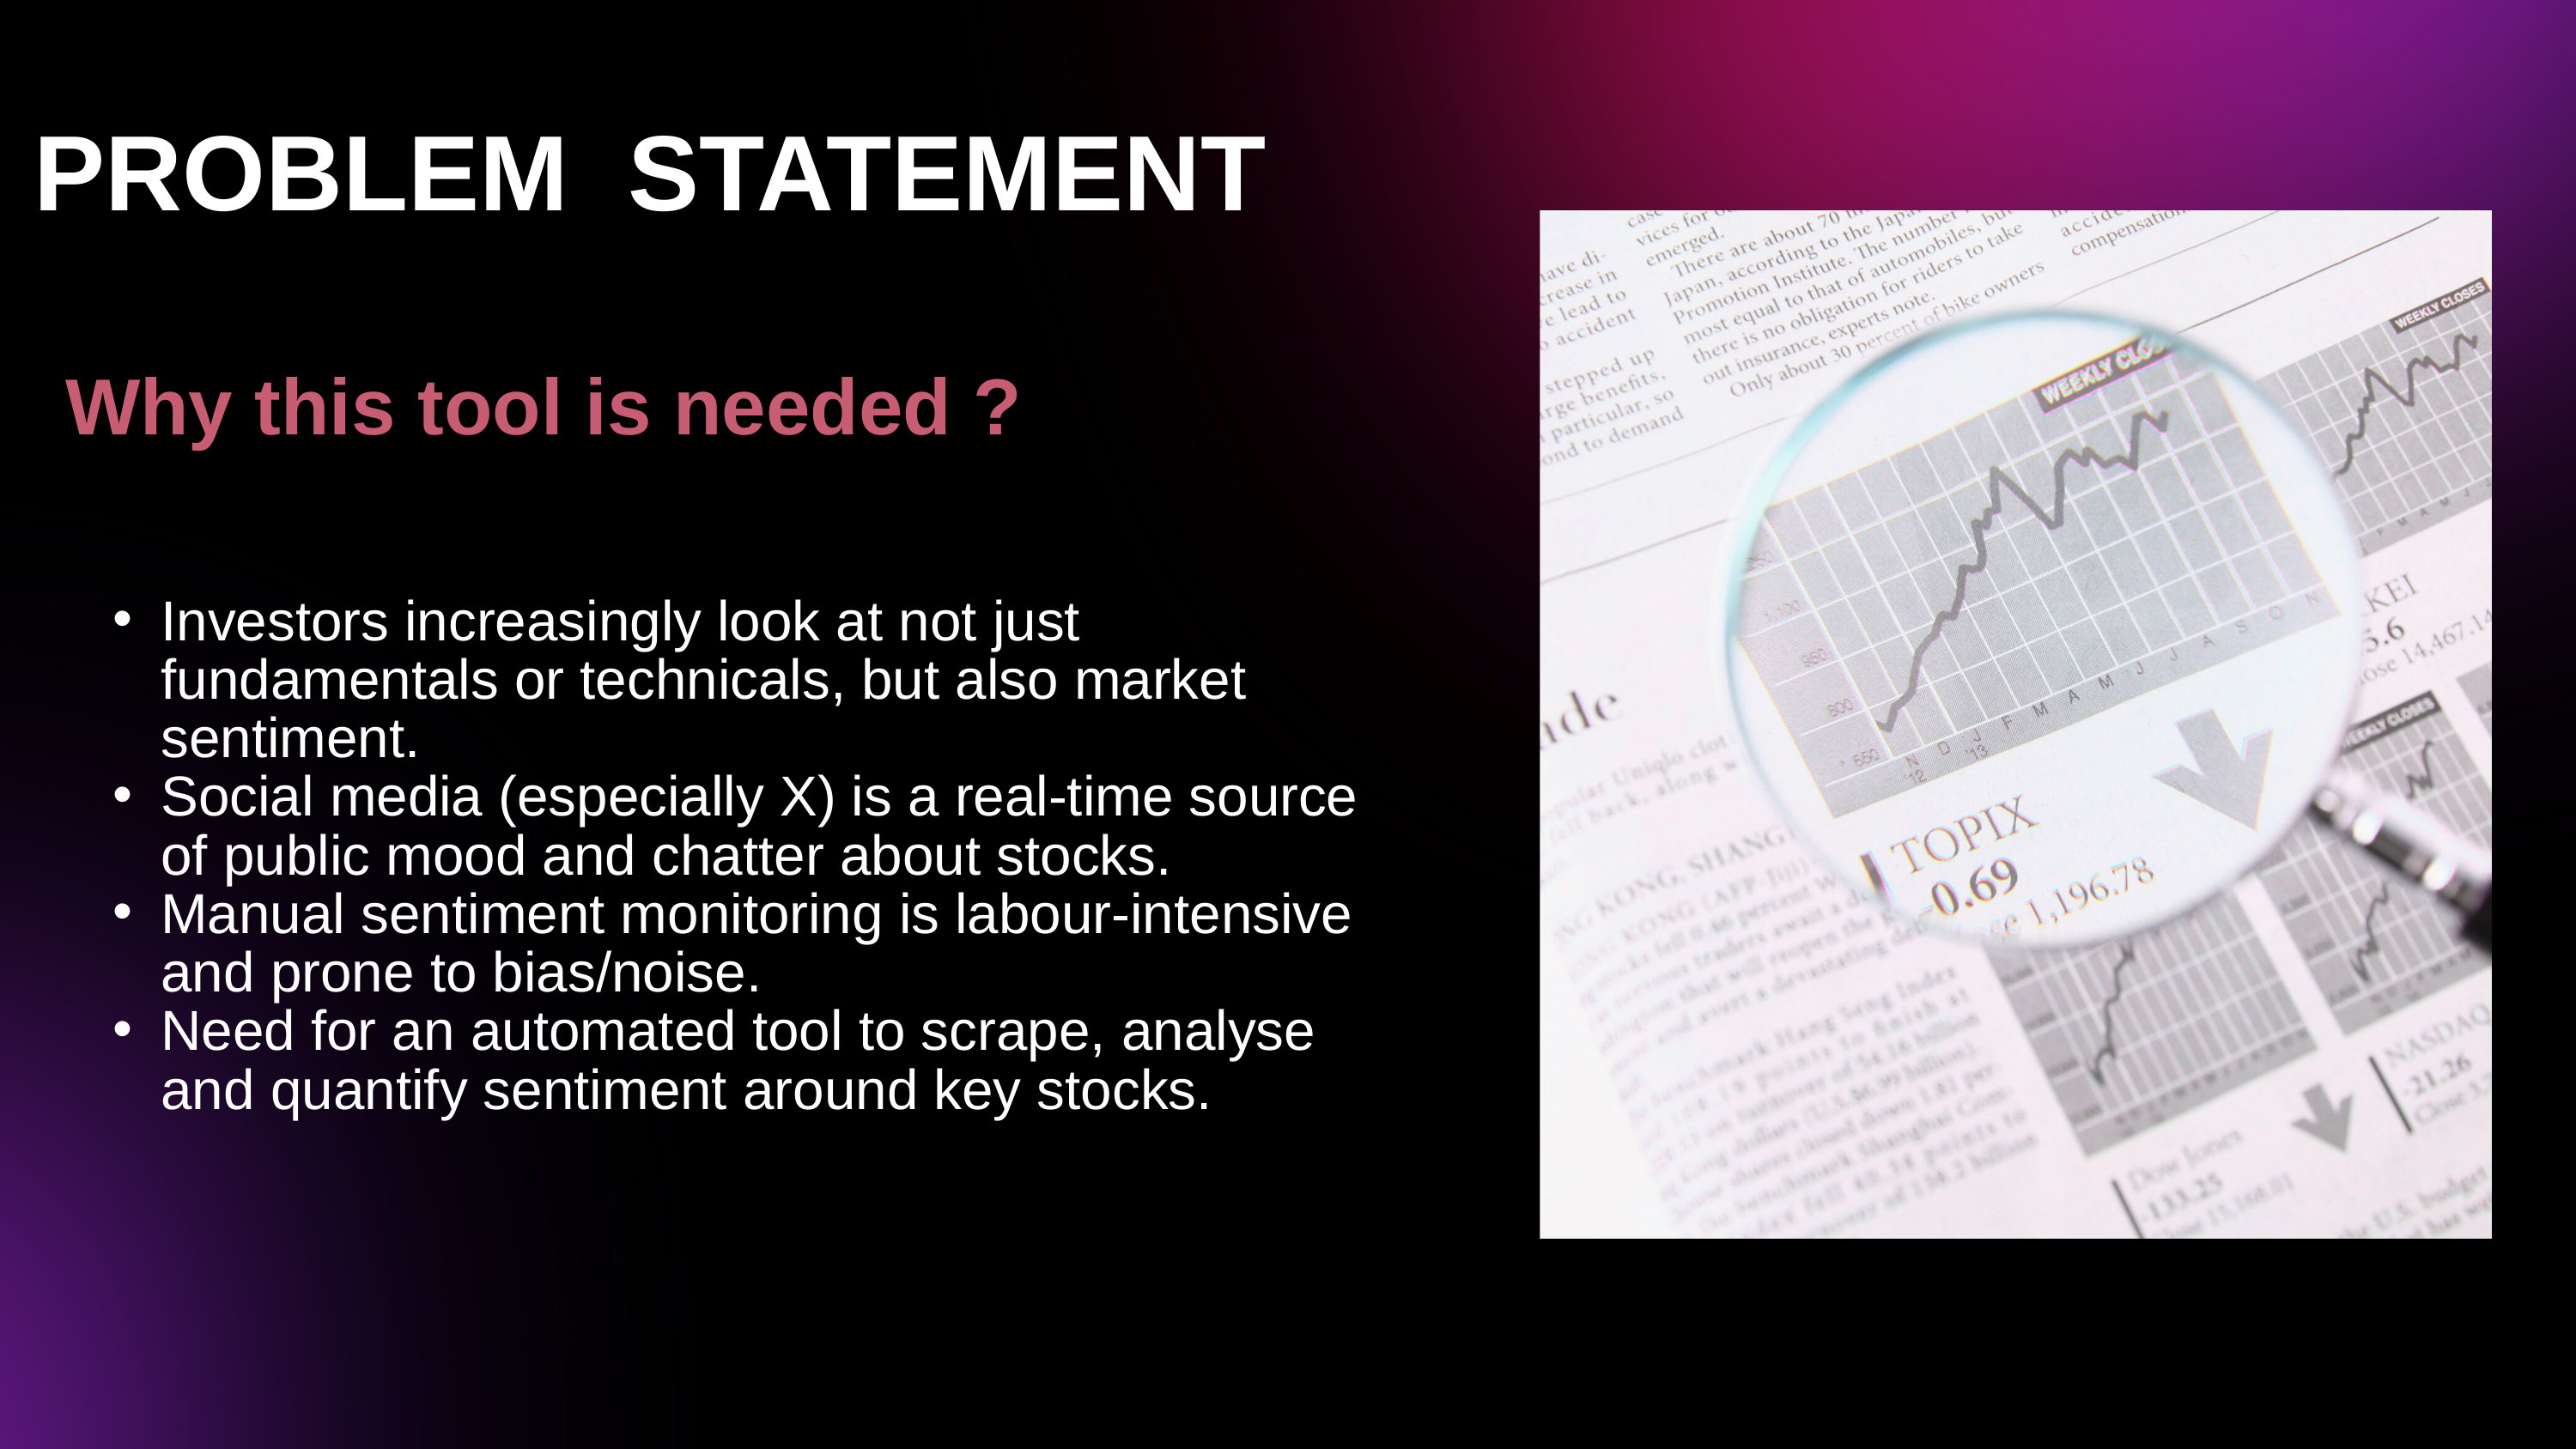

PROBLEM  STATEMENT

Why this tool is needed ?

Investors increasingly look at not just fundamentals or technicals, but also market sentiment.
Social media (especially X) is a real-time source of public mood and chatter about stocks.
Manual sentiment monitoring is labour-intensive and prone to bias/noise.
Need for an automated tool to scrape, analyse and quantify sentiment around key stocks.